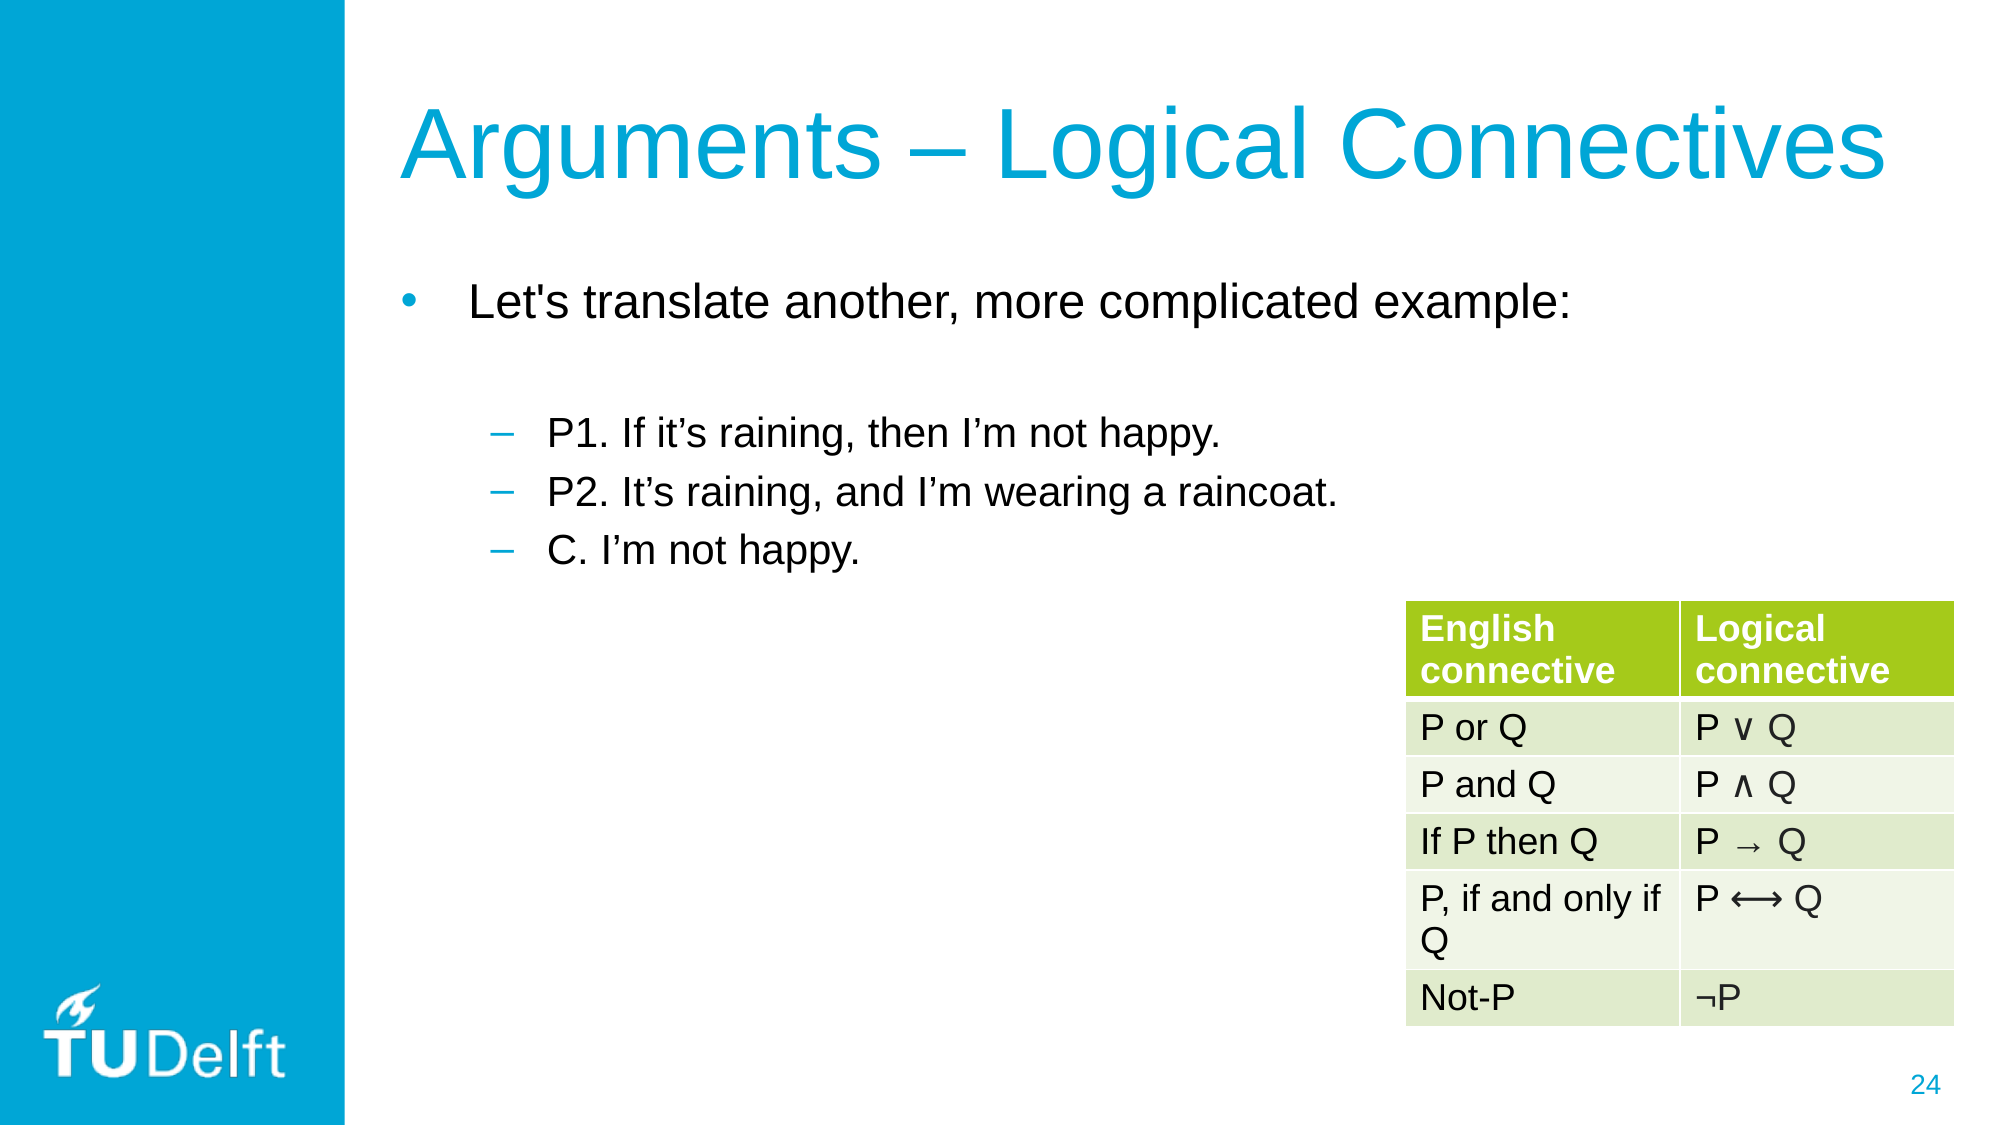

# Arguments – Logical Connectives
Let's translate another, more complicated example:

P1. If it’s raining, then I’m not happy.
P2. It’s raining, and I’m wearing a raincoat.
C. I’m not happy.
| English connective | Logical connective |
| --- | --- |
| P or Q | P ∨ Q |
| P and Q | P ∧ Q |
| If P then Q | P → Q |
| P, if and only if Q | P ⟷ Q |
| Not-P | ¬P |